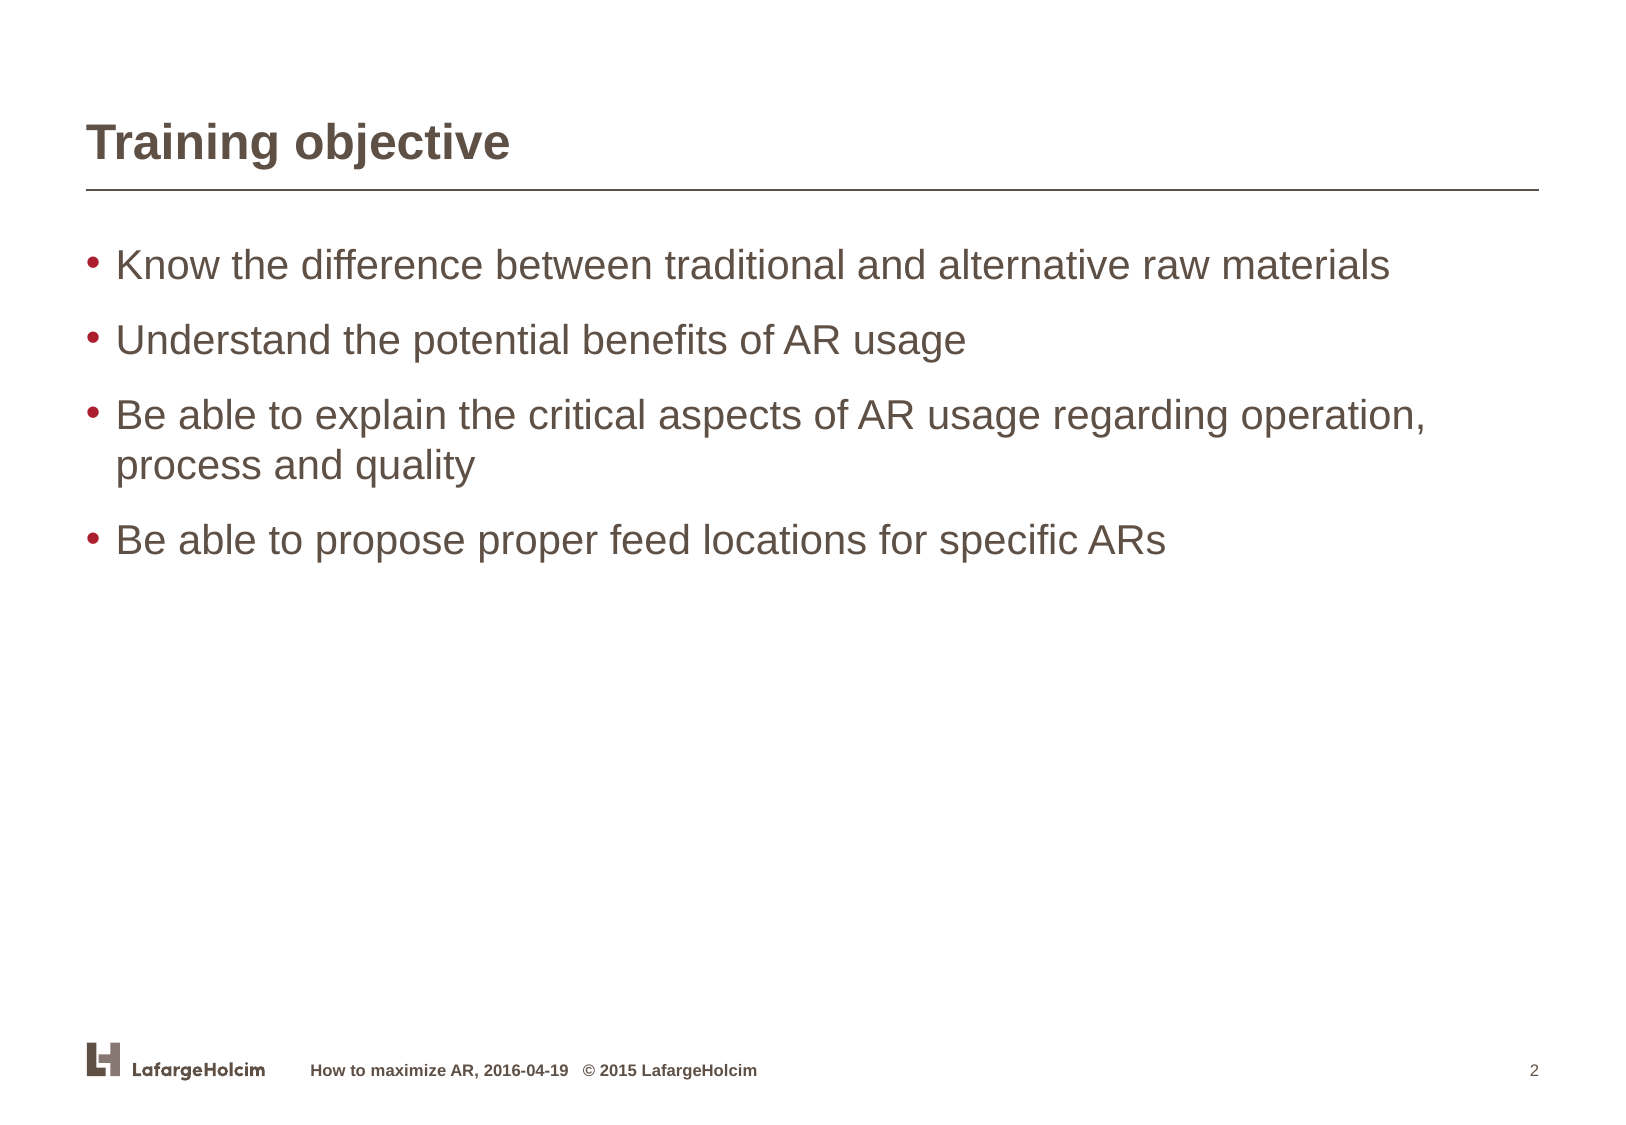

# Training objective
Know the difference between traditional and alternative raw materials
Understand the potential benefits of AR usage
Be able to explain the critical aspects of AR usage regarding operation, process and quality
Be able to propose proper feed locations for specific ARs
How to maximize AR, 2016-04-19   © 2015 LafargeHolcim
2